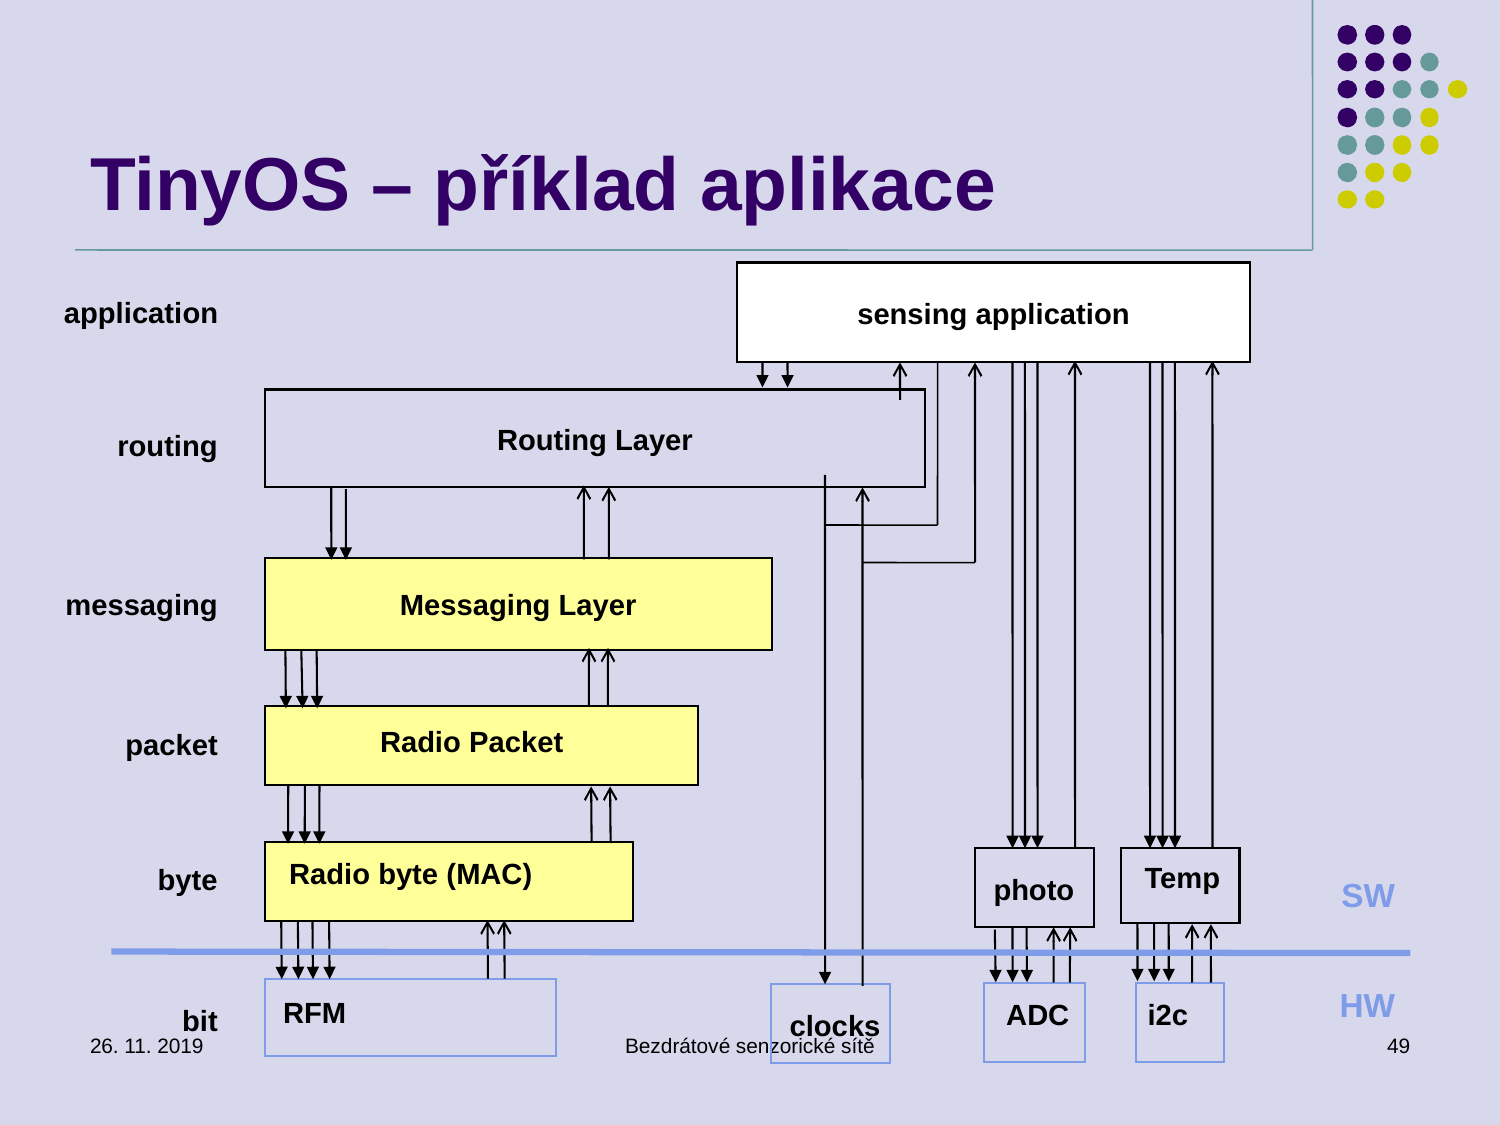

# TinyOS – příklad aplikace
sensing application
application

Routing Layer
routing

Messaging Layer

messaging

Radio Packet
packet

Radio byte (MAC)

Temp
byte
photo
SW

HW

RFM
ADC
i2c
bit
clocks
26. 11. 2019
Bezdrátové senzorické sítě
49